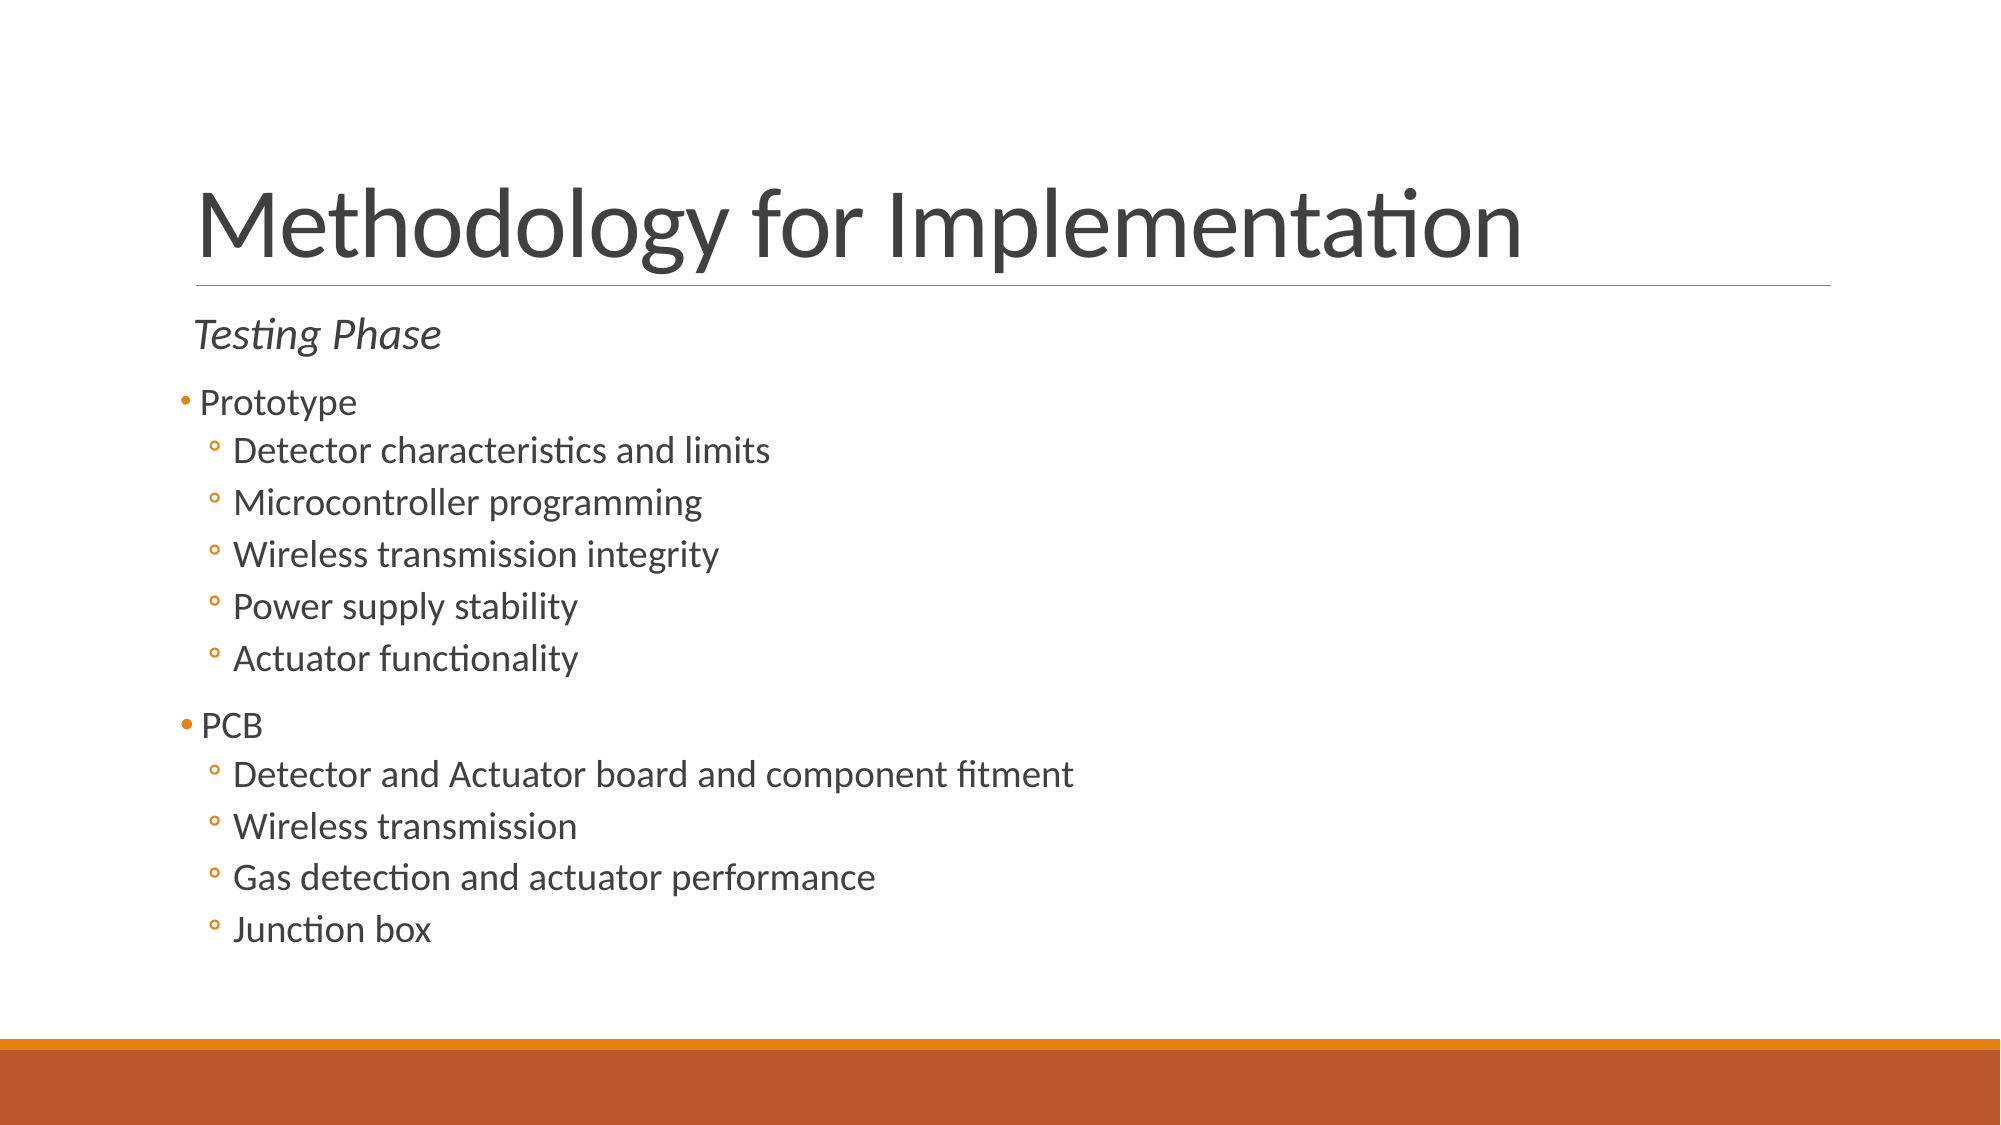

# Methodology for Implementation
Testing Phase
 Prototype
Detector characteristics and limits
Microcontroller programming
Wireless transmission integrity
Power supply stability
Actuator functionality
 PCB
Detector and Actuator board and component fitment
Wireless transmission
Gas detection and actuator performance
Junction box